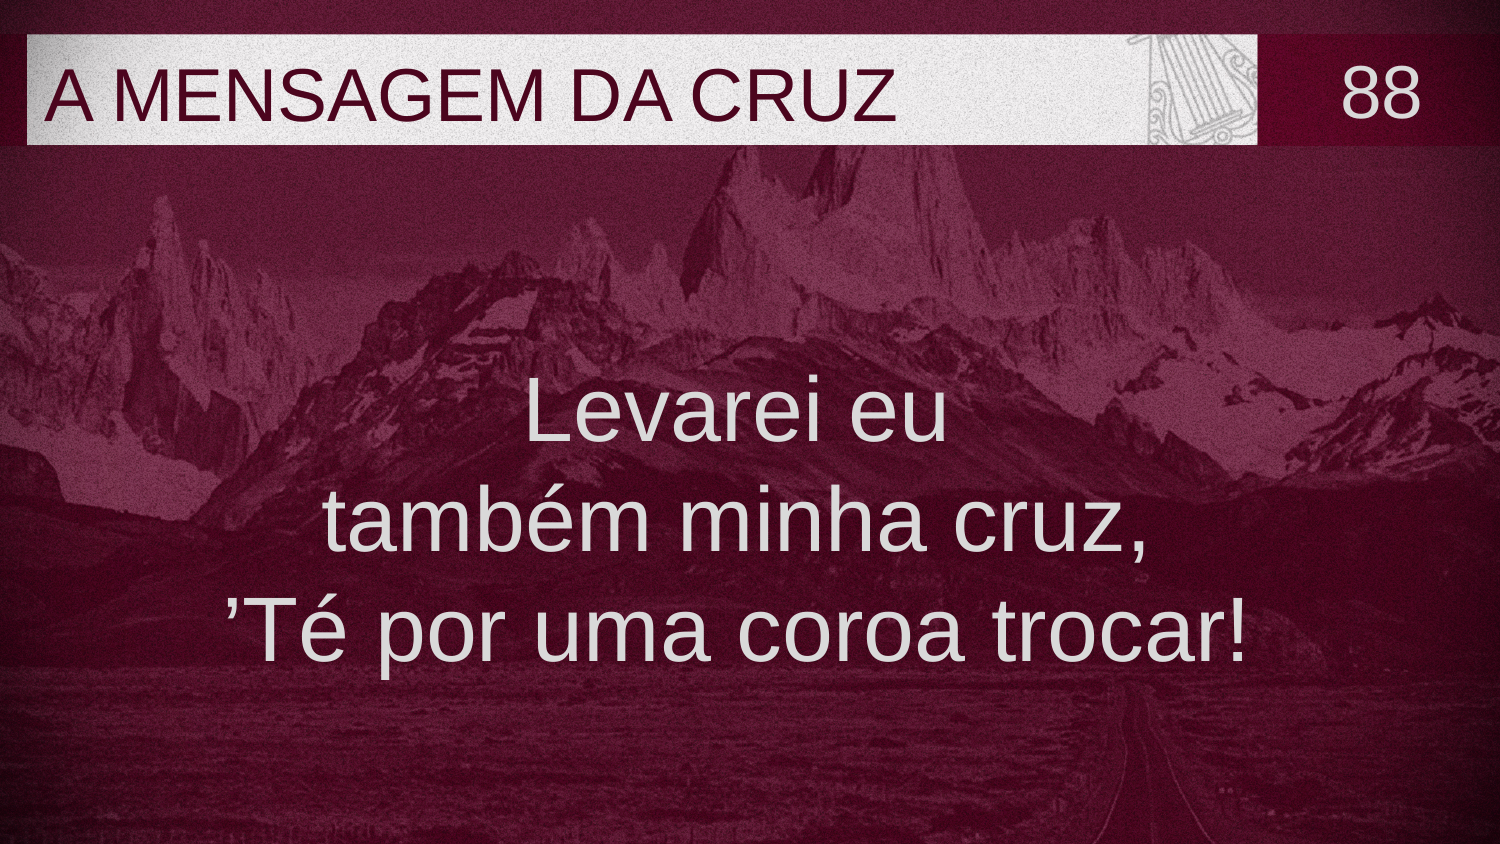

# A MENSAGEM DA CRUZ
88
Levarei eu
também minha cruz,
’Té por uma coroa trocar!